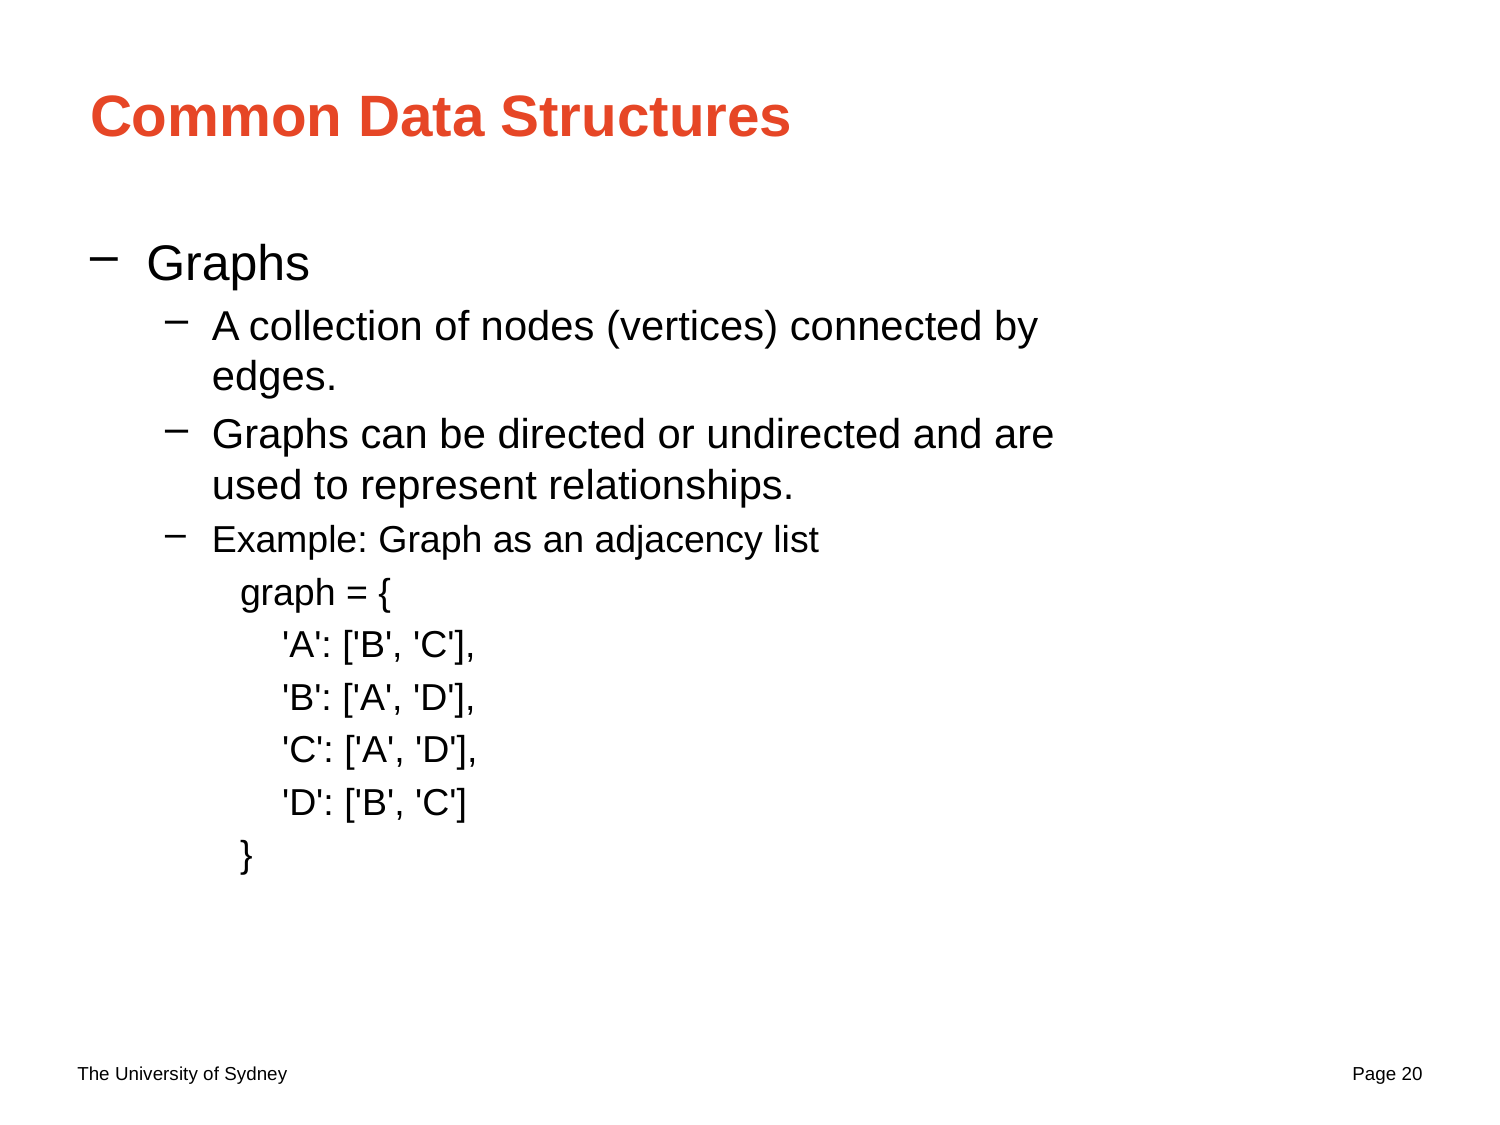

# Common Data Structures
Graphs
A collection of nodes (vertices) connected by edges.
Graphs can be directed or undirected and are used to represent relationships.
Example: Graph as an adjacency list
graph = {
    'A': ['B', 'C'],
    'B': ['A', 'D'],
    'C': ['A', 'D'],
    'D': ['B', 'C']
}